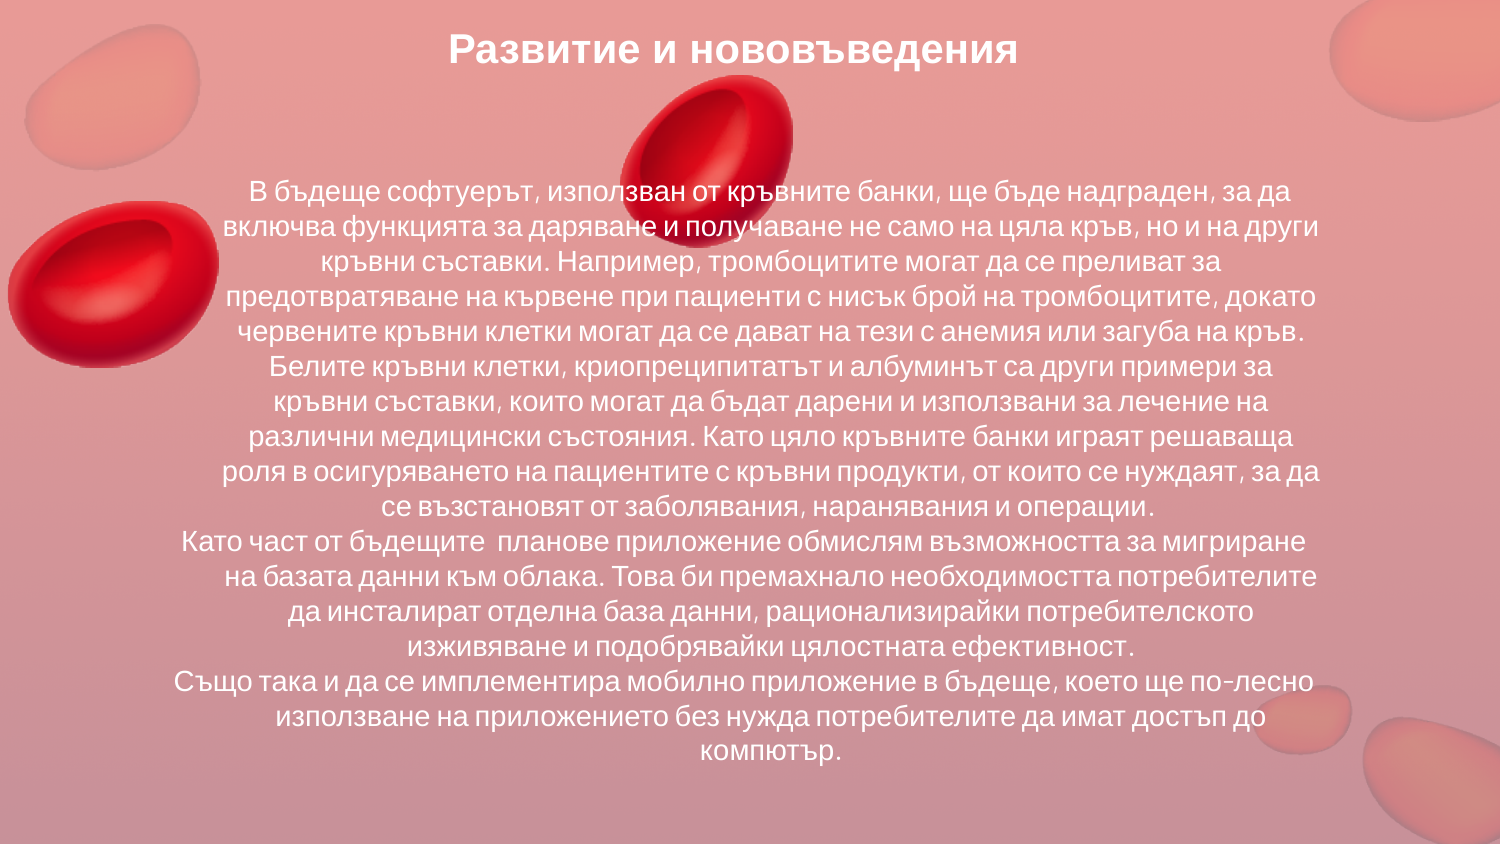

Развитие и нововъведения

         В бъдеще софтуерът, използван от кръвните банки, ще бъде надграден, за да включва функцията за даряване и получаване не само на цяла кръв, но и на други кръвни съставки. Например, тромбоцитите могат да се преливат за предотвратяване на кървене при пациенти с нисък брой на тромбоцитите, докато червените кръвни клетки могат да се дават на тези с анемия или загуба на кръв. Белите кръвни клетки, криопреципитатът и албуминът са други примери за кръвни съставки, които могат да бъдат дарени и използвани за лечение на различни медицински състояния. Като цяло кръвните банки играят решаваща роля в осигуряването на пациентите с кръвни продукти, от които се нуждаят, за да се възстановят от заболявания, наранявания и операции.
Като част от бъдещите  планове приложение обмислям възможността за мигриране на базата данни към облака. Това би премахнало необходимостта потребителите да инсталират отделна база данни, рационализирайки потребителското изживяване и подобрявайки цялостната ефективност.
Също така и да се имплементира мобилно приложение в бъдеще, което ще по-лесно използване на приложението без нужда потребителите да имат достъп до компютър.